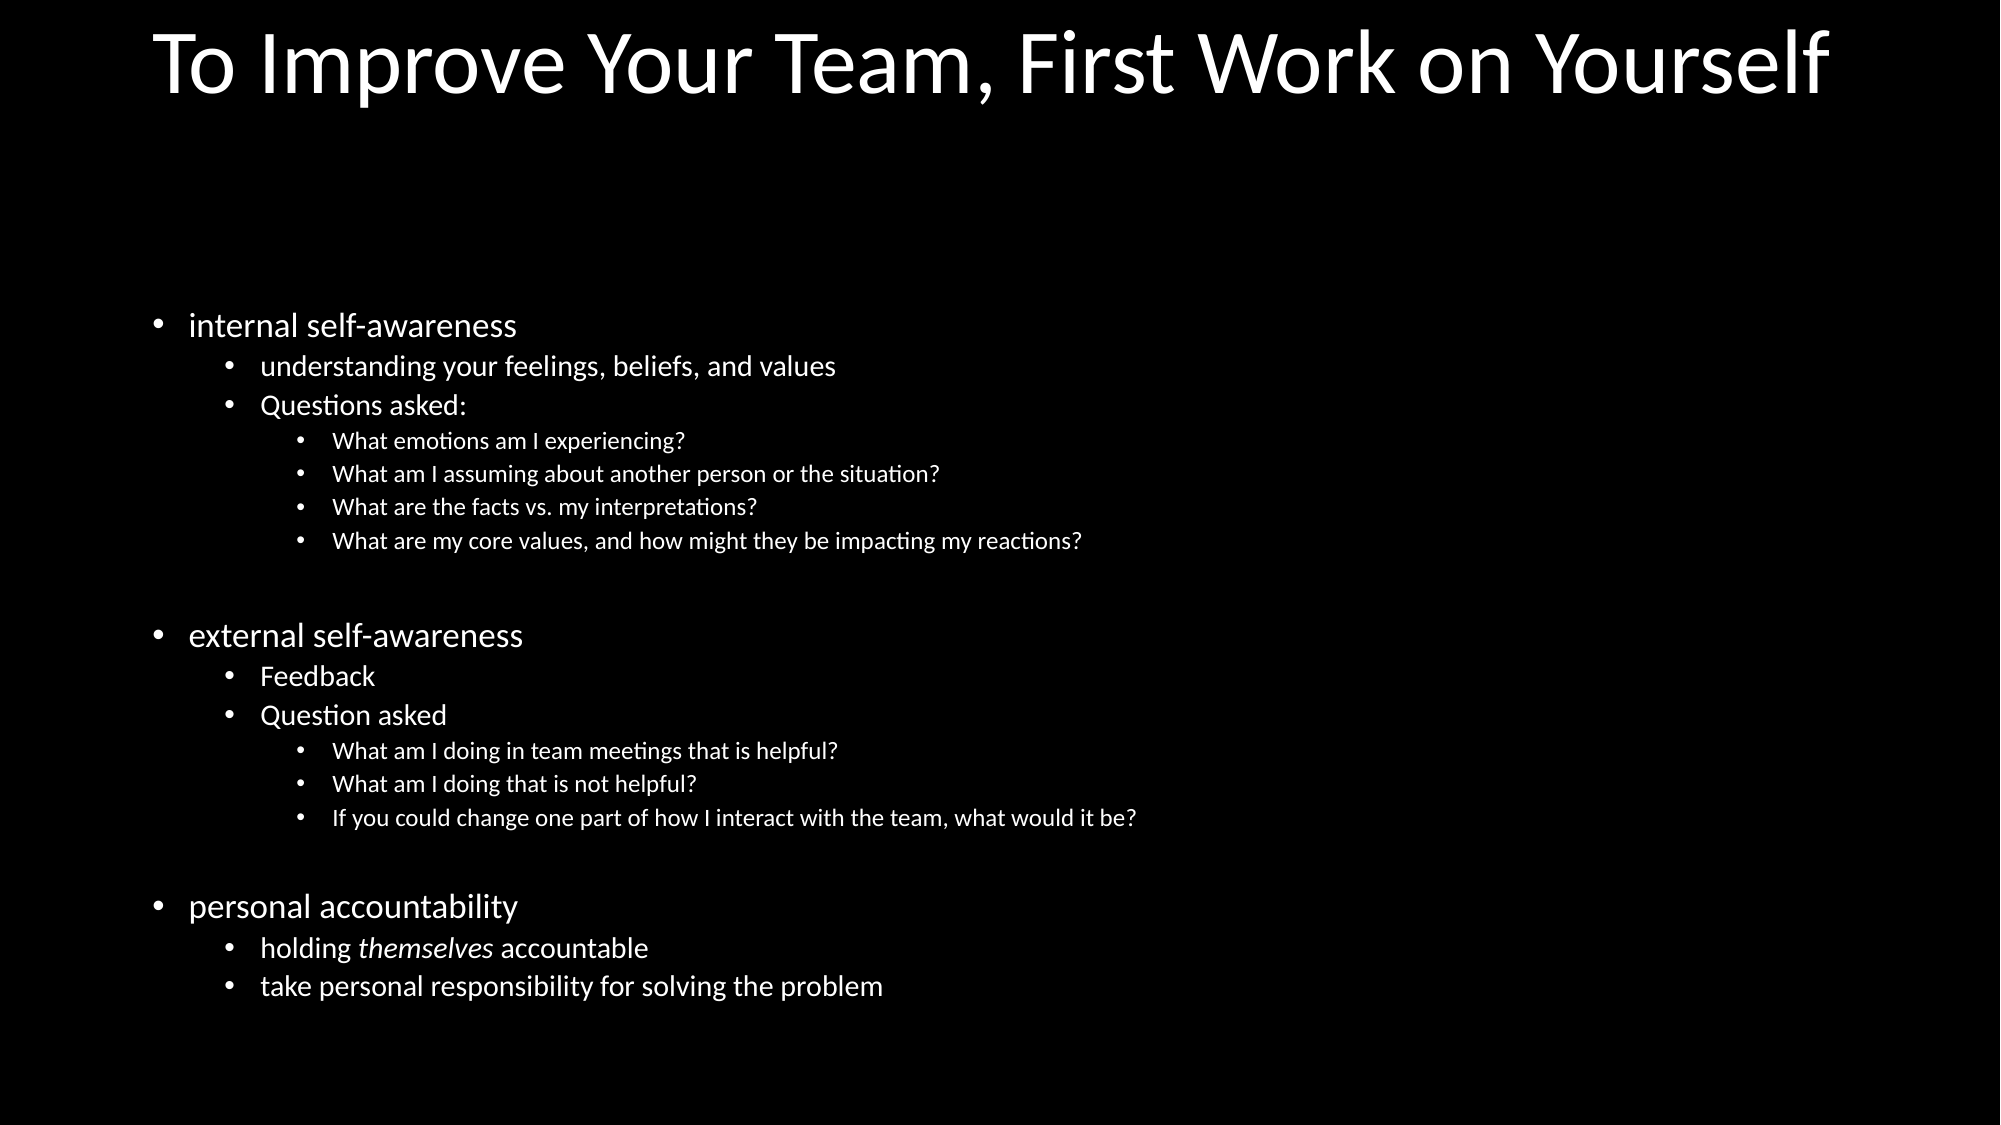

# To Improve Your Team, First Work on Yourself
internal self-awareness
understanding your feelings, beliefs, and values
Questions asked:
What emotions am I experiencing?
What am I assuming about another person or the situation?
What are the facts vs. my interpretations?
What are my core values, and how might they be impacting my reactions?

external self-awareness
Feedback
Question asked
What am I doing in team meetings that is helpful?
What am I doing that is not helpful?
If you could change one part of how I interact with the team, what would it be?

personal accountability
holding themselves accountable
take personal responsibility for solving the problem